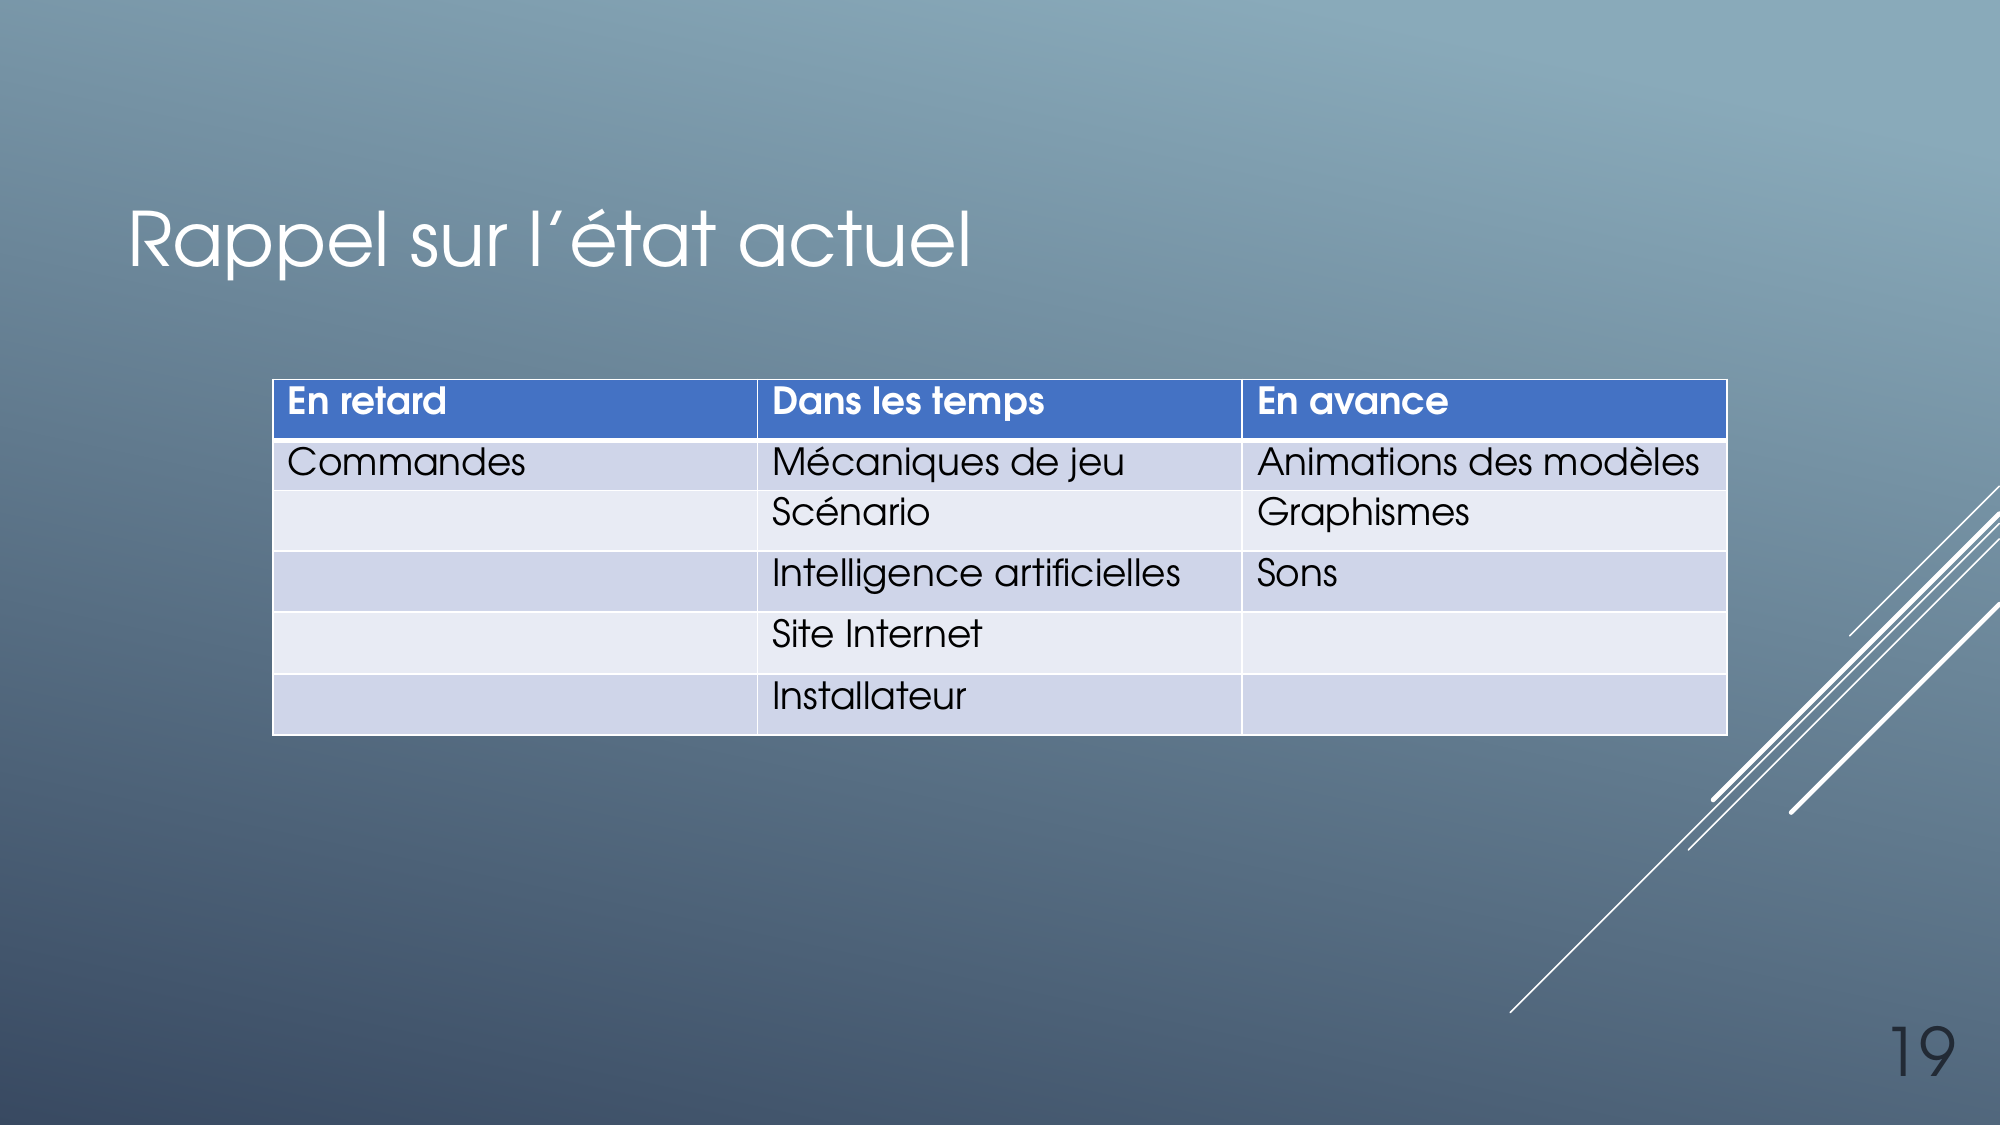

# Rappel sur l’état actuel
| En retard | Dans les temps | En avance |
| --- | --- | --- |
| Commandes | Mécaniques de jeu | Animations des modèles |
|  | Scénario | Graphismes |
|  | Intelligence artificielles | Sons |
|  | Site Internet |  |
|  | Installateur |  |
19
| Tâche | Prévision (en %) |
| --- | --- |
| Commandes | 80 |
| Mécaniques de jeu | 75 |
| Animations des modèles | 50 |
| Scénario | 90 |
| Intelligences artificielles | 40 |
| Graphismes | 50 |
| Sons | 40 |
| Site Internet | 35 |
| Installateur | 0 |